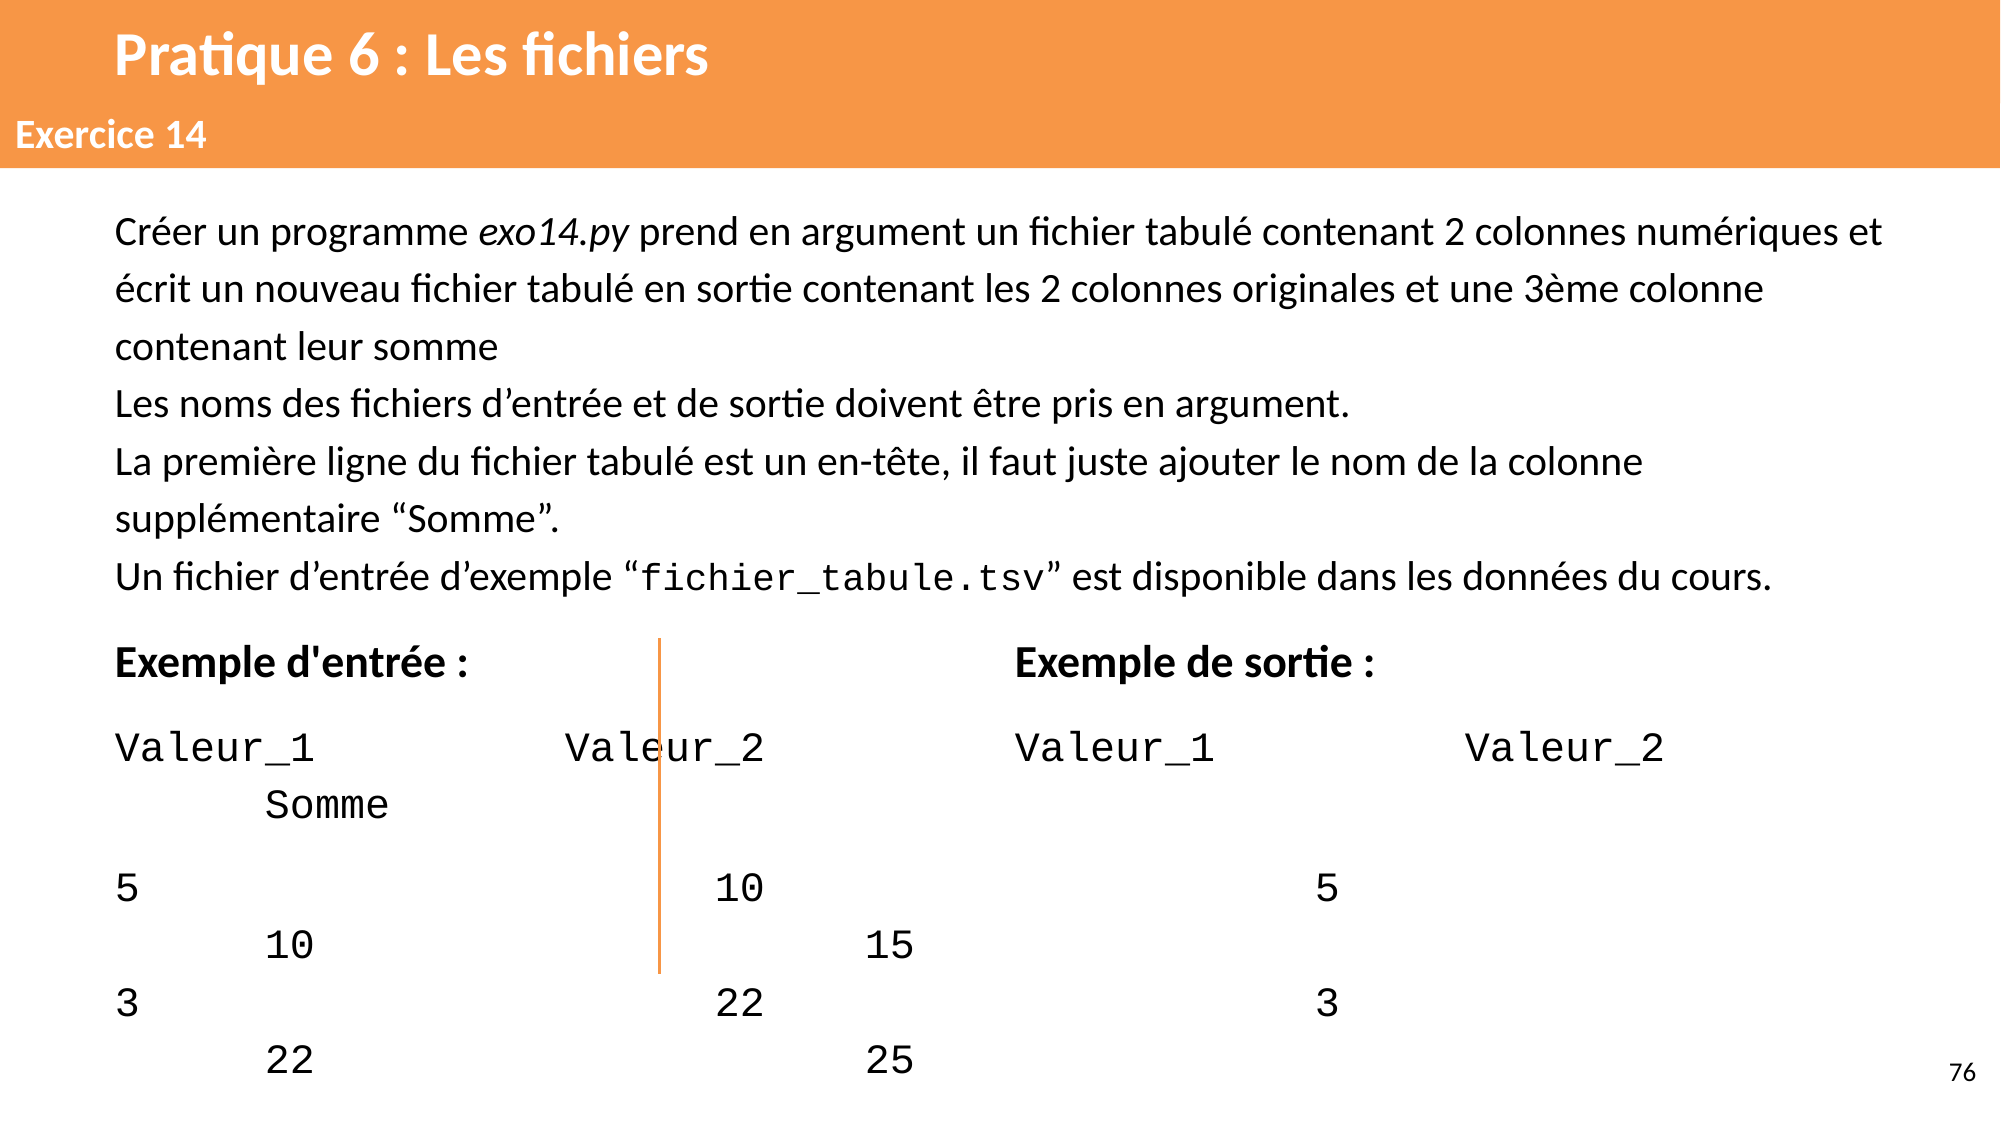

# Pratique 6 : Les fichiers
Exercice 14
Créer un programme exo14.py prend en argument un fichier tabulé contenant 2 colonnes numériques et écrit un nouveau fichier tabulé en sortie contenant les 2 colonnes originales et une 3ème colonne contenant leur somme
Les noms des fichiers d’entrée et de sortie doivent être pris en argument.
La première ligne du fichier tabulé est un en-tête, il faut juste ajouter le nom de la colonne supplémentaire “Somme”.
Un fichier d’entrée d’exemple “fichier_tabule.tsv” est disponible dans les données du cours.
Exemple d'entrée :				Exemple de sortie :
Valeur_1		Valeur_2		Valeur_1		Valeur_2		Somme
5				10				5				10				15
3				22				3				22				25

76